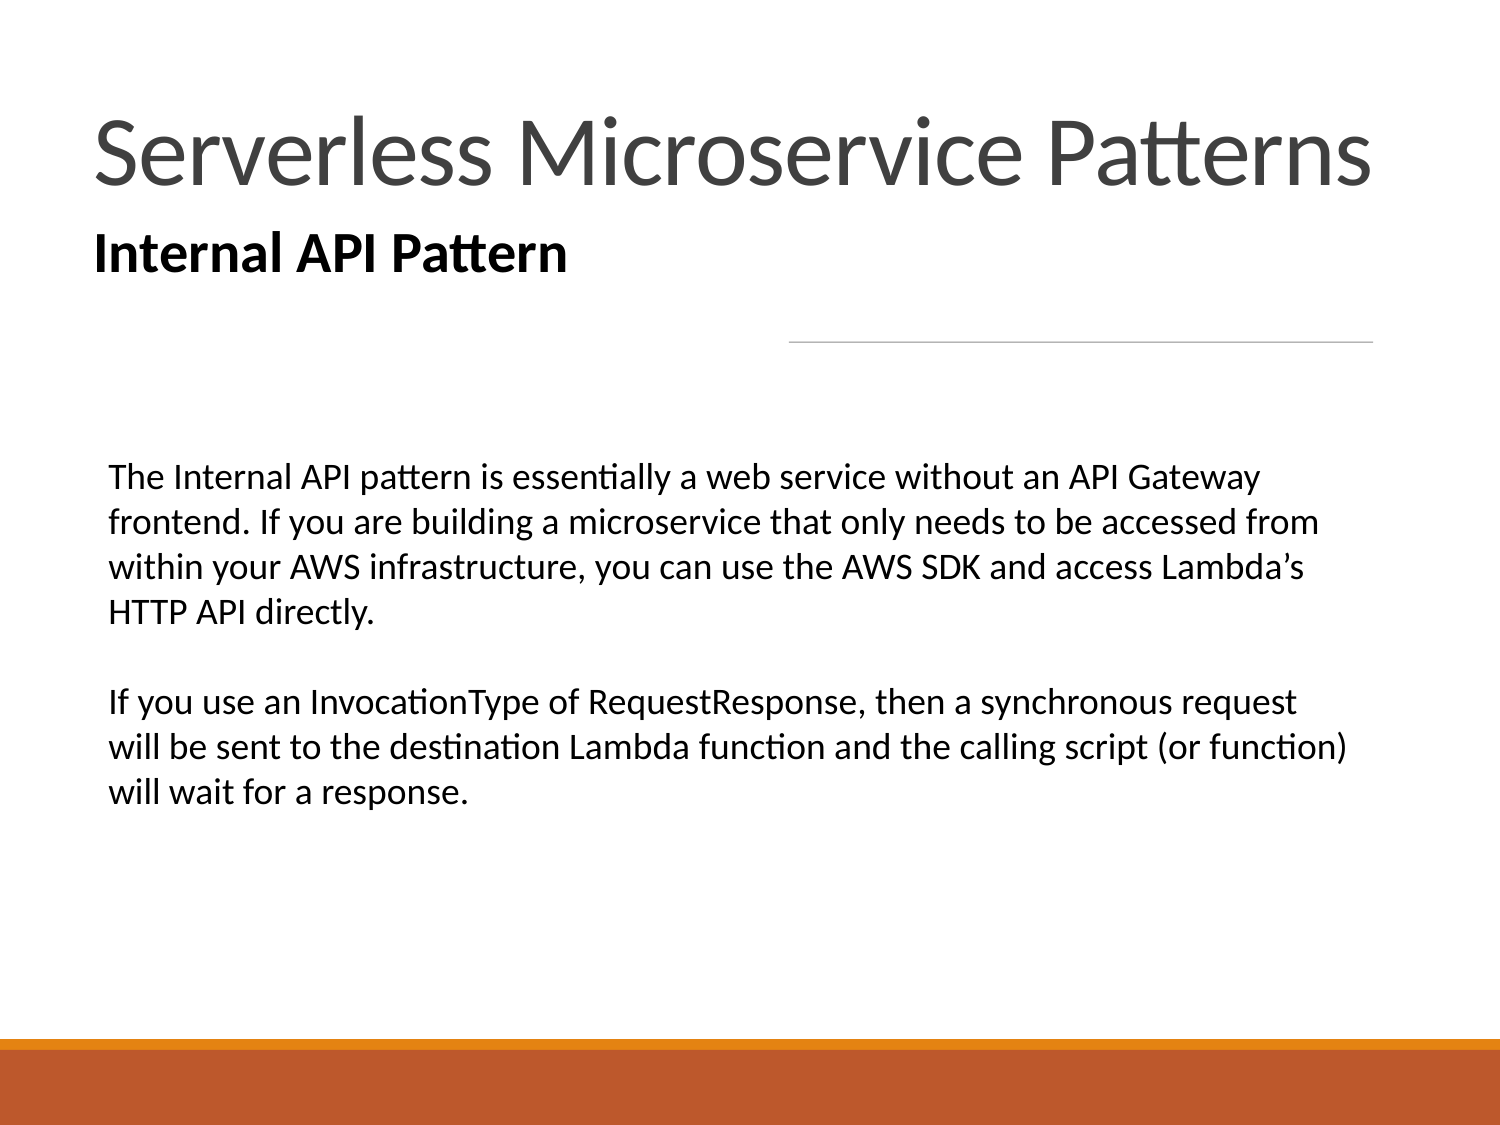

# Serverless Microservice Patterns
Internal API Pattern

The Internal API pattern is essentially a web service without an API Gateway frontend. If you are building a microservice that only needs to be accessed from within your AWS infrastructure, you can use the AWS SDK and access Lambda’s HTTP API directly.

If you use an InvocationType of RequestResponse, then a synchronous request will be sent to the destination Lambda function and the calling script (or function) will wait for a response.